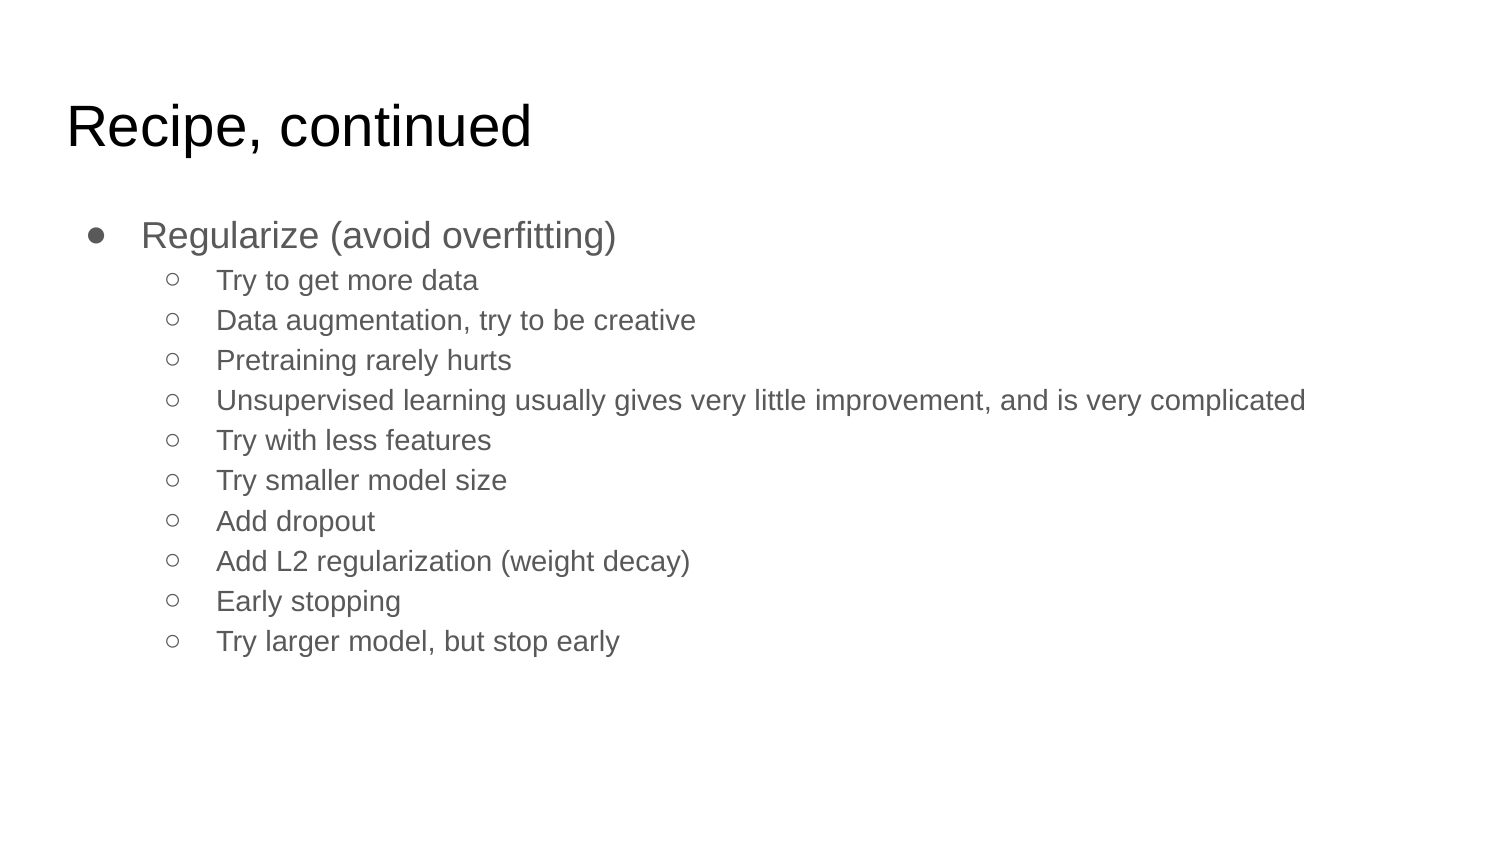

# Recipe, continued
Regularize (avoid overfitting)
Try to get more data
Data augmentation, try to be creative
Pretraining rarely hurts
Unsupervised learning usually gives very little improvement, and is very complicated
Try with less features
Try smaller model size
Add dropout
Add L2 regularization (weight decay)
Early stopping
Try larger model, but stop early